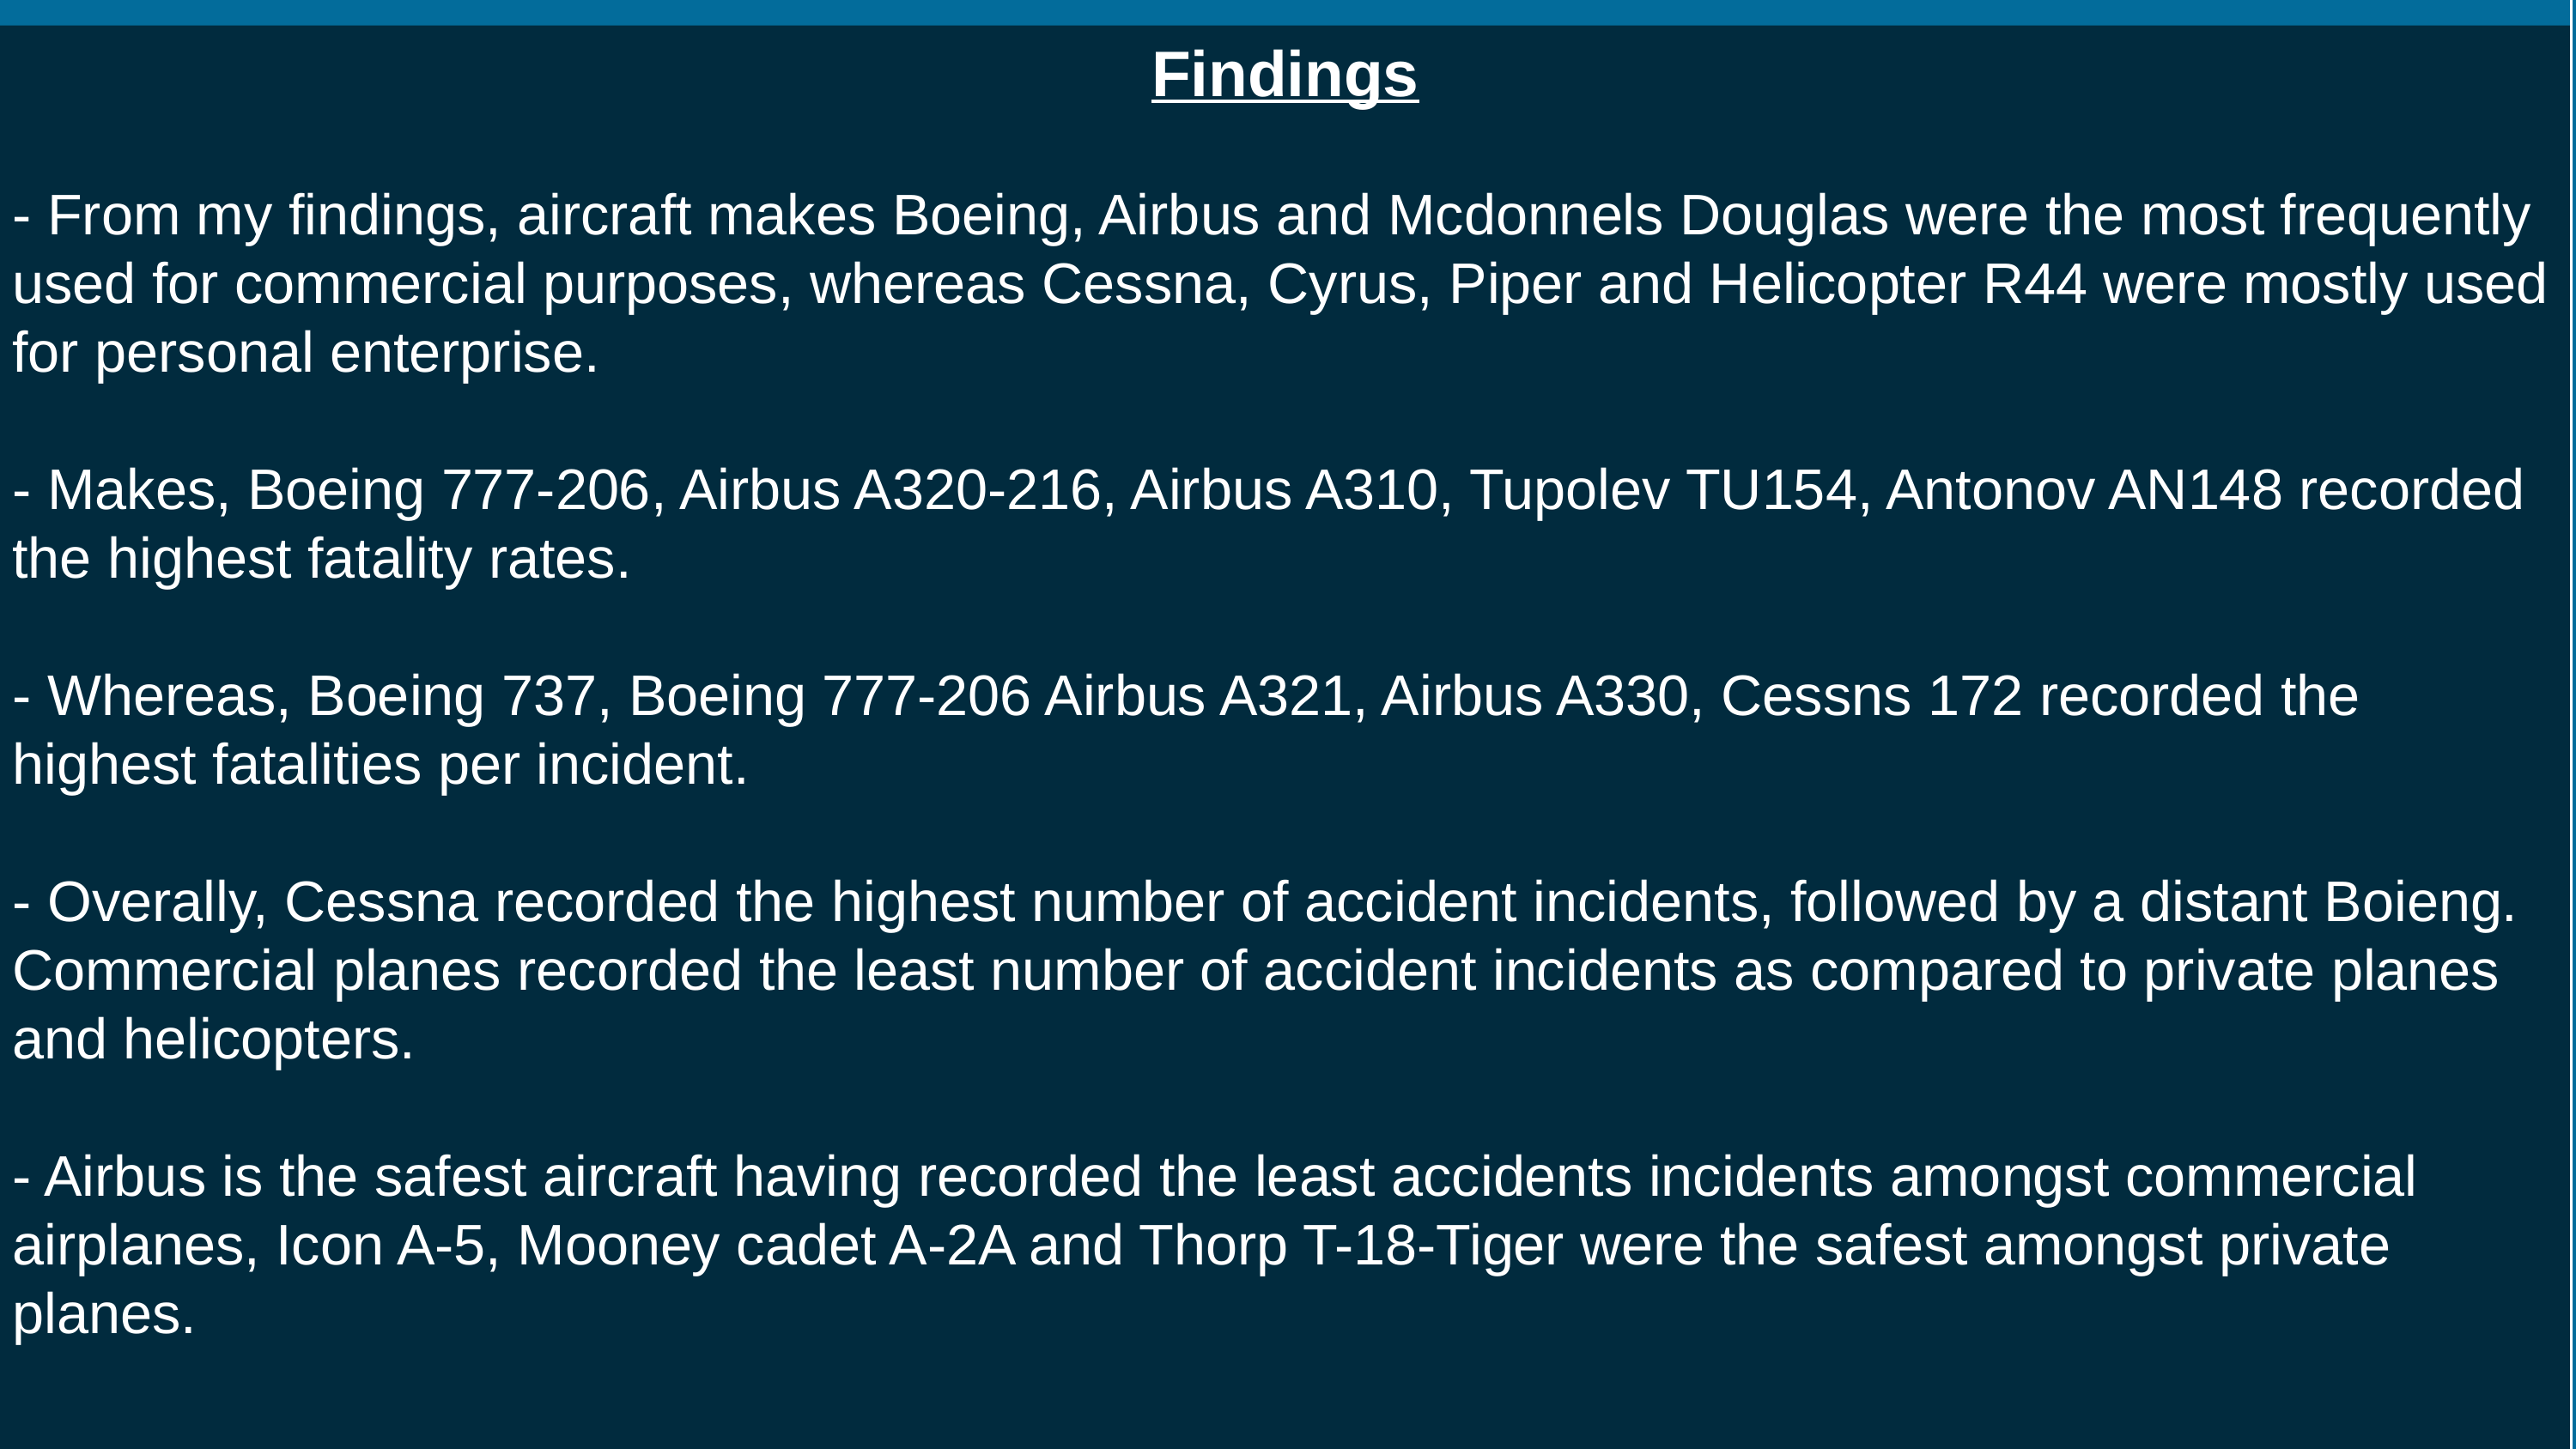

Findings

- From my findings, aircraft makes Boeing, Airbus and Mcdonnels Douglas were the most frequently used for commercial purposes, whereas Cessna, Cyrus, Piper and Helicopter R44 were mostly used for personal enterprise.

- Makes, Boeing 777-206, Airbus A320-216, Airbus A310, Tupolev TU154, Antonov AN148 recorded the highest fatality rates.

- Whereas, Boeing 737, Boeing 777-206 Airbus A321, Airbus A330, Cessns 172 recorded the highest fatalities per incident.

- Overally, Cessna recorded the highest number of accident incidents, followed by a distant Boieng. Commercial planes recorded the least number of accident incidents as compared to private planes and helicopters.

- Airbus is the safest aircraft having recorded the least accidents incidents amongst commercial airplanes, Icon A-5, Mooney cadet A-2A and Thorp T-18-Tiger were the safest amongst private planes.